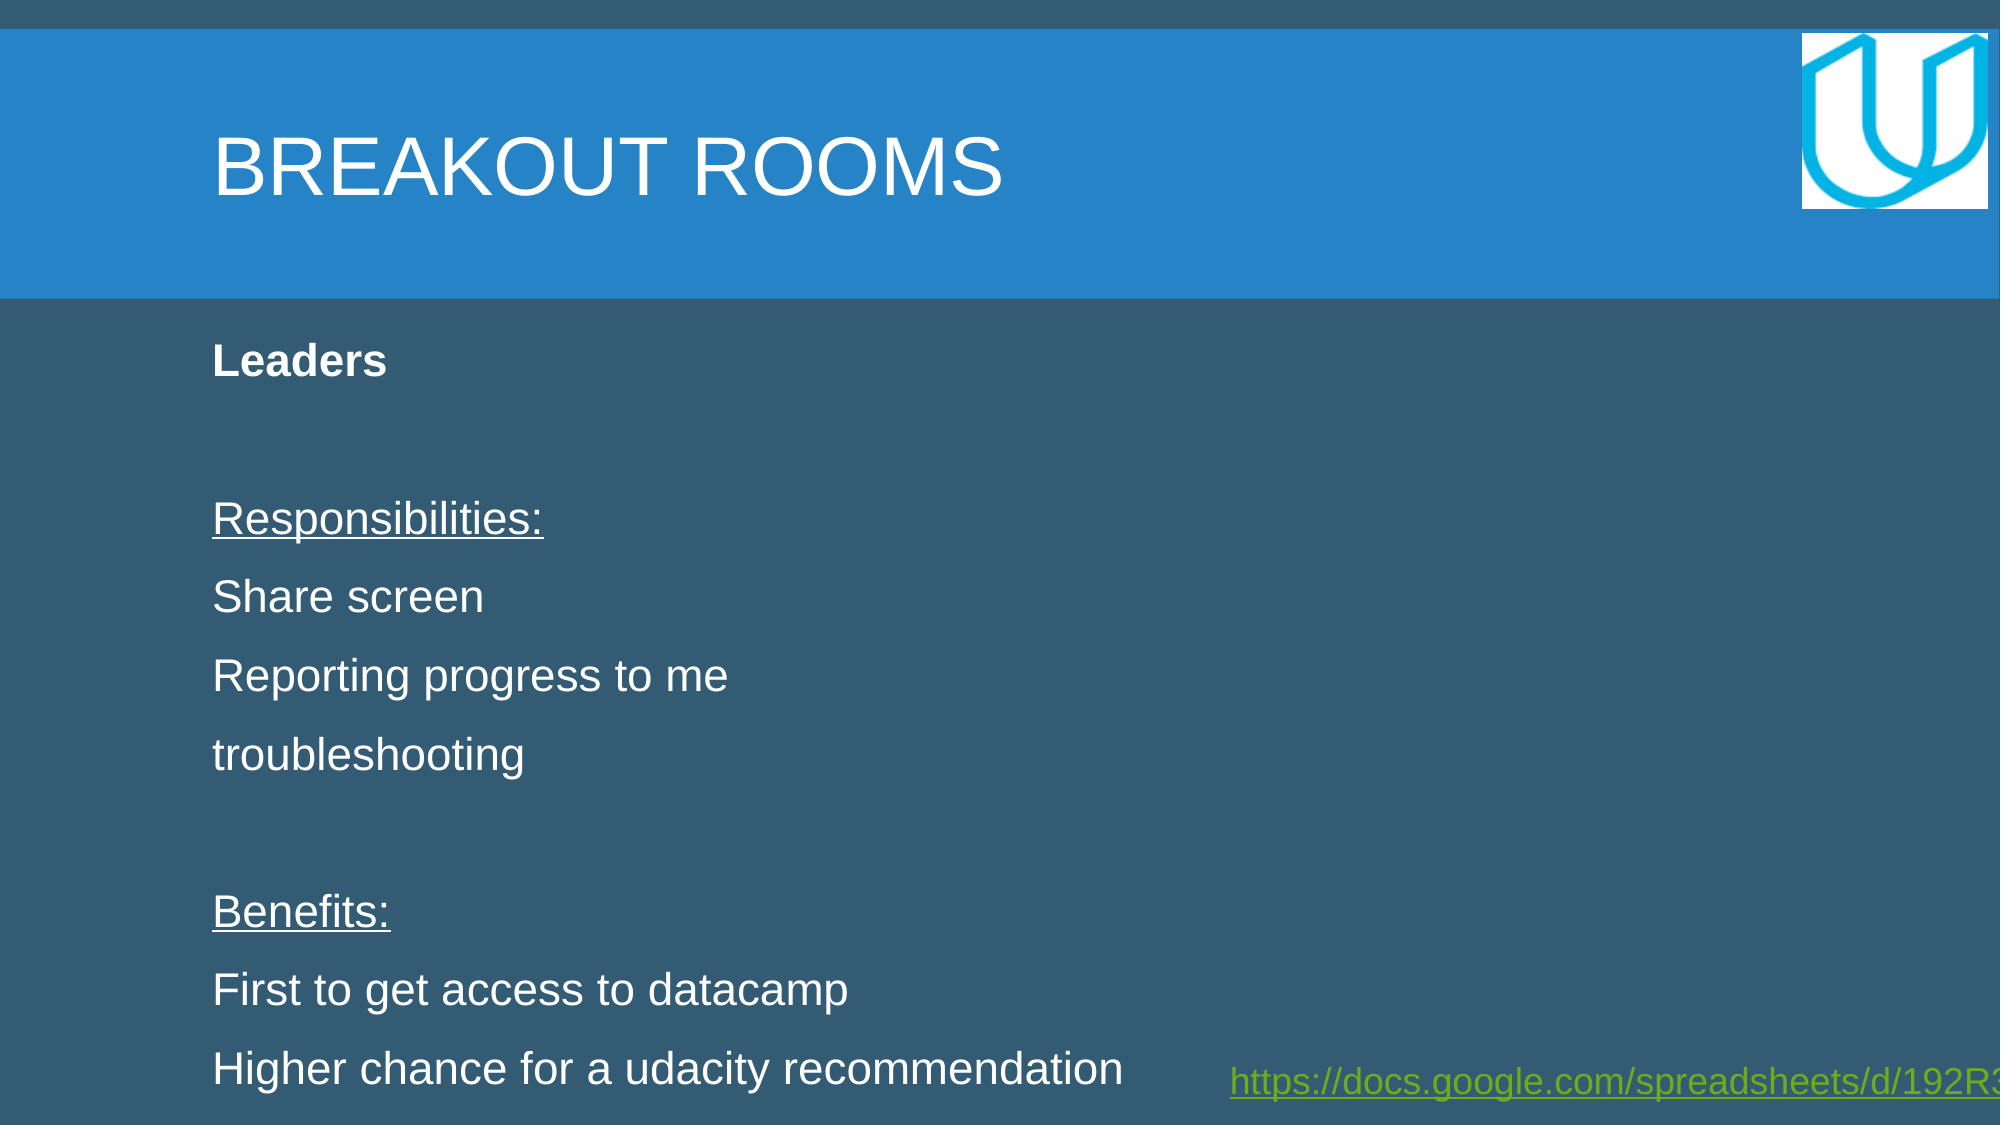

Breakout rooms
Leaders

Responsibilities:
Share screen
Reporting progress to me
troubleshooting

Benefits:
First to get access to datacamp
Higher chance for a udacity recommendation
https://docs.google.com/spreadsheets/d/192R3DWLjUJU80XYr9_qubNvc1NXZuP8GPh9TyvMPa1c/edit#gid=0